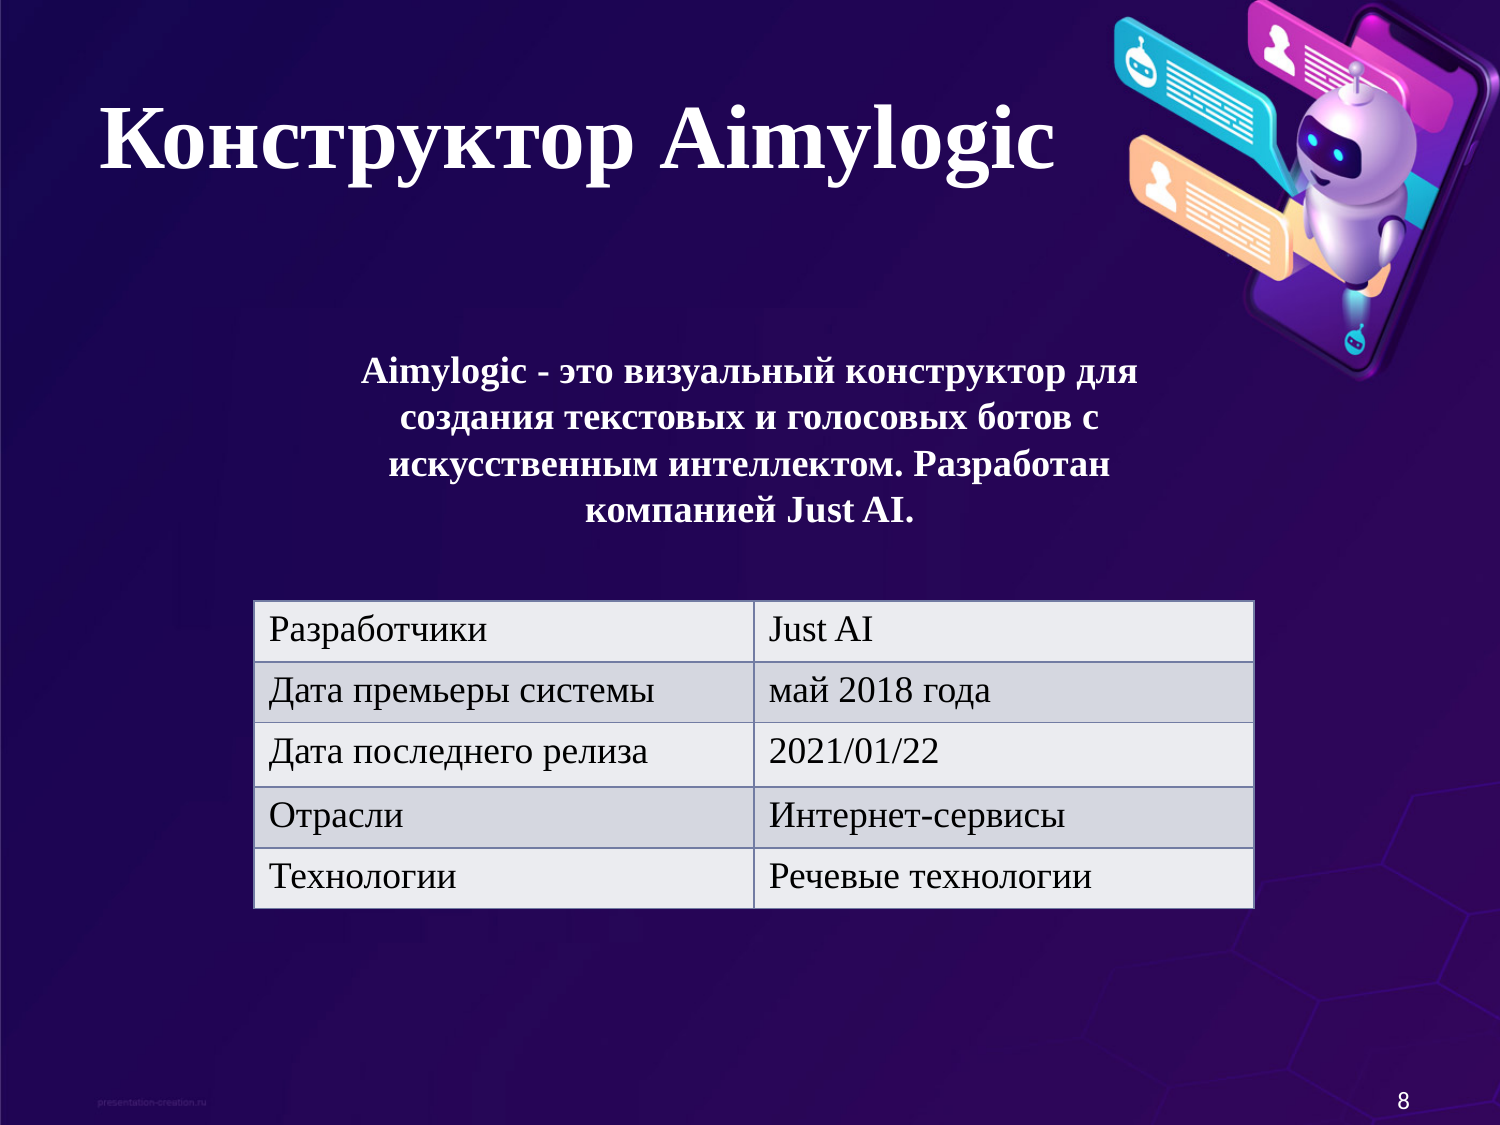

# Конструктор Aimylogic
Aimylogic - это визуальный конструктор для создания текстовых и голосовых ботов с искусственным интеллектом. Разработан компанией Just AI.
| Разработчики | Just AI |
| --- | --- |
| Дата премьеры системы | май 2018 года |
| Дата последнего релиза | 2021/01/22 |
| Отрасли | Интернет-сервисы |
| Технологии | Речевые технологии |
8